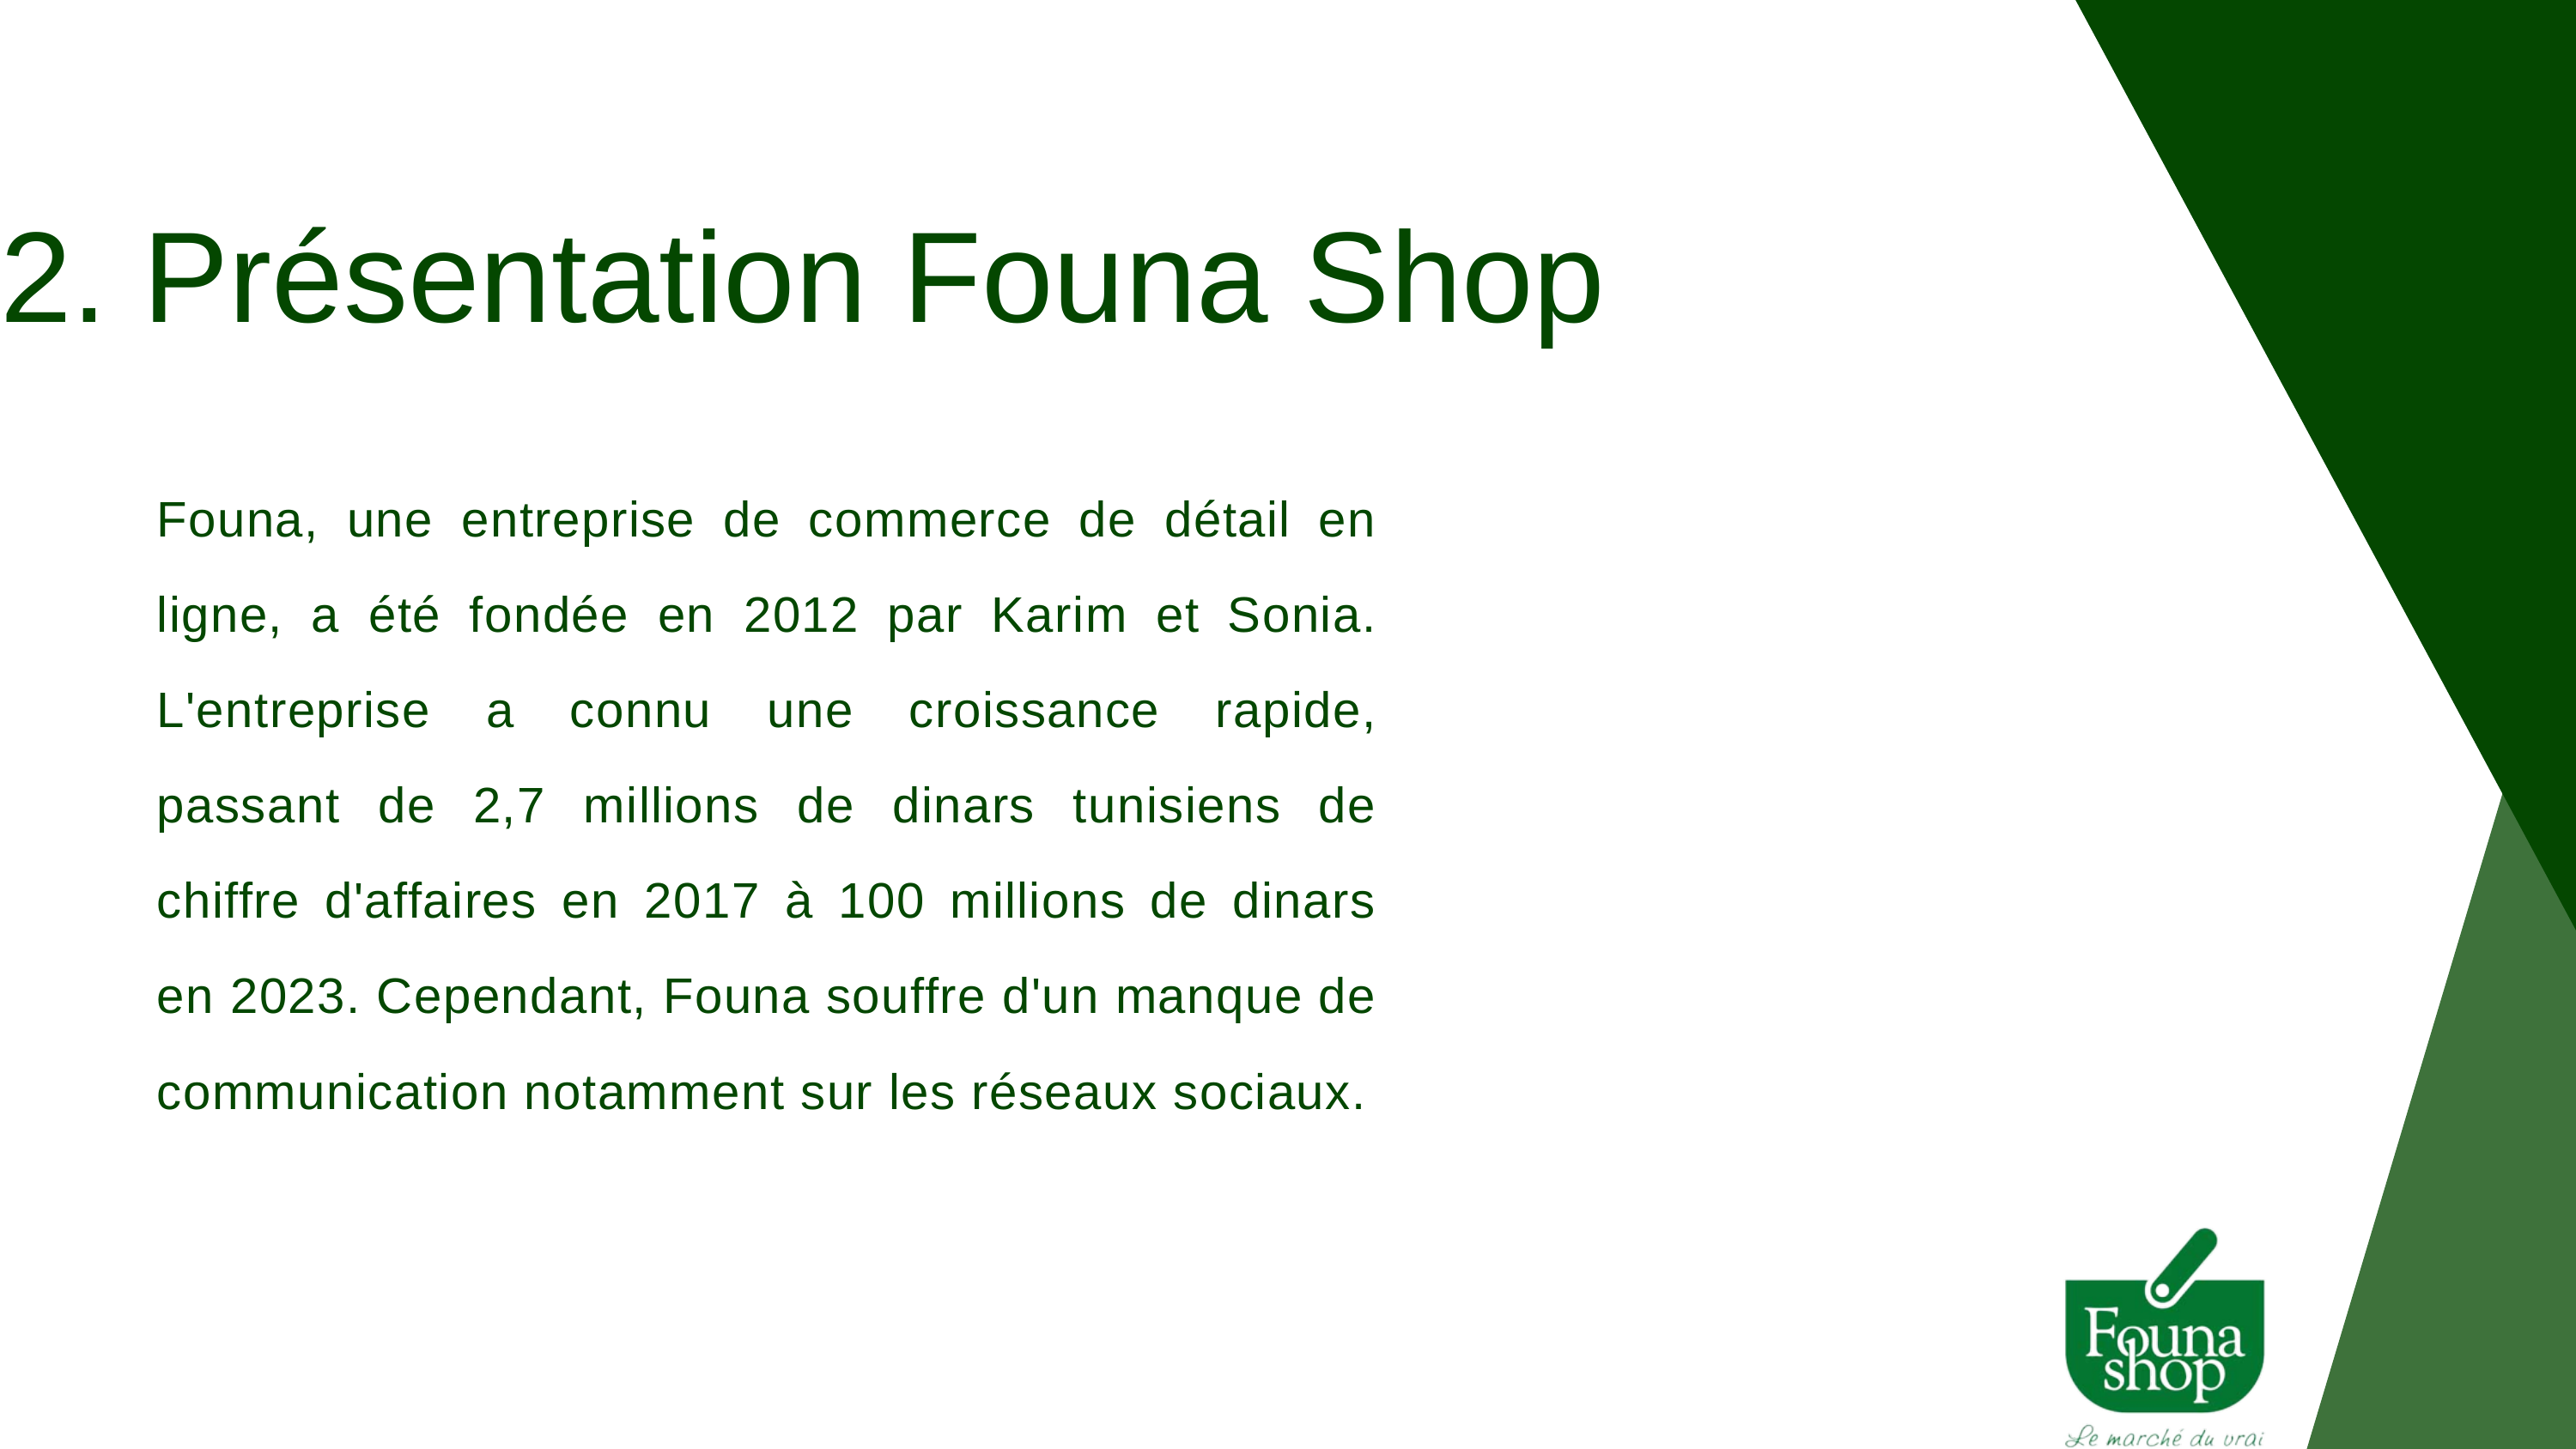

2. Présentation Founa Shop
Founa, une entreprise de commerce de détail en ligne, a été fondée en 2012 par Karim et Sonia. L'entreprise a connu une croissance rapide, passant de 2,7 millions de dinars tunisiens de chiffre d'affaires en 2017 à 100 millions de dinars en 2023. Cependant, Founa souffre d'un manque de communication notamment sur les réseaux sociaux.